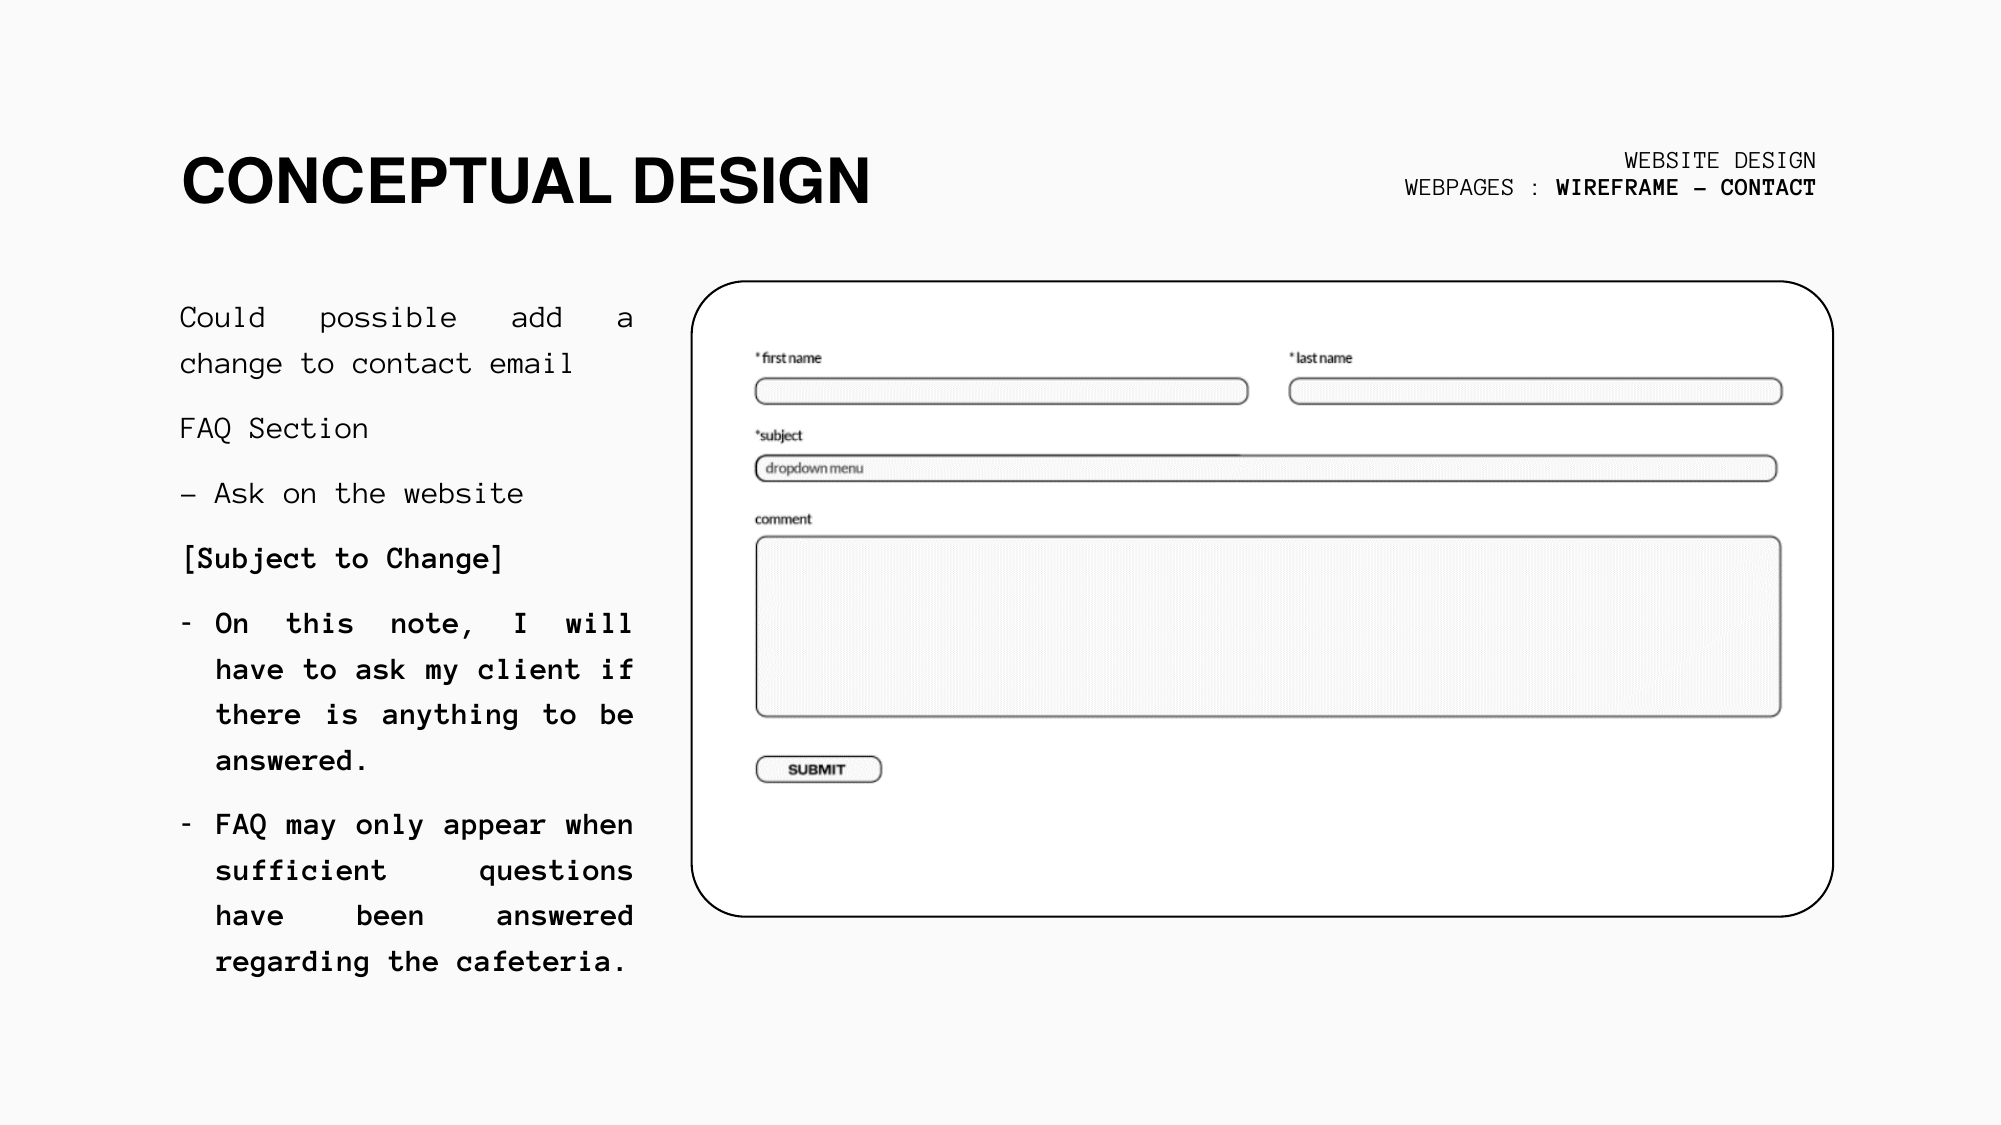

# CONCEPTUAL DESIGN
WEBSITE DESIGN
WEBPAGES : WIREFRAME – CONTACT
Could possible add a change to contact email
FAQ Section
- Ask on the website
[Subject to Change]
On this note, I will have to ask my client if there is anything to be answered.
FAQ may only appear when sufficient questions have been answered regarding the cafeteria.